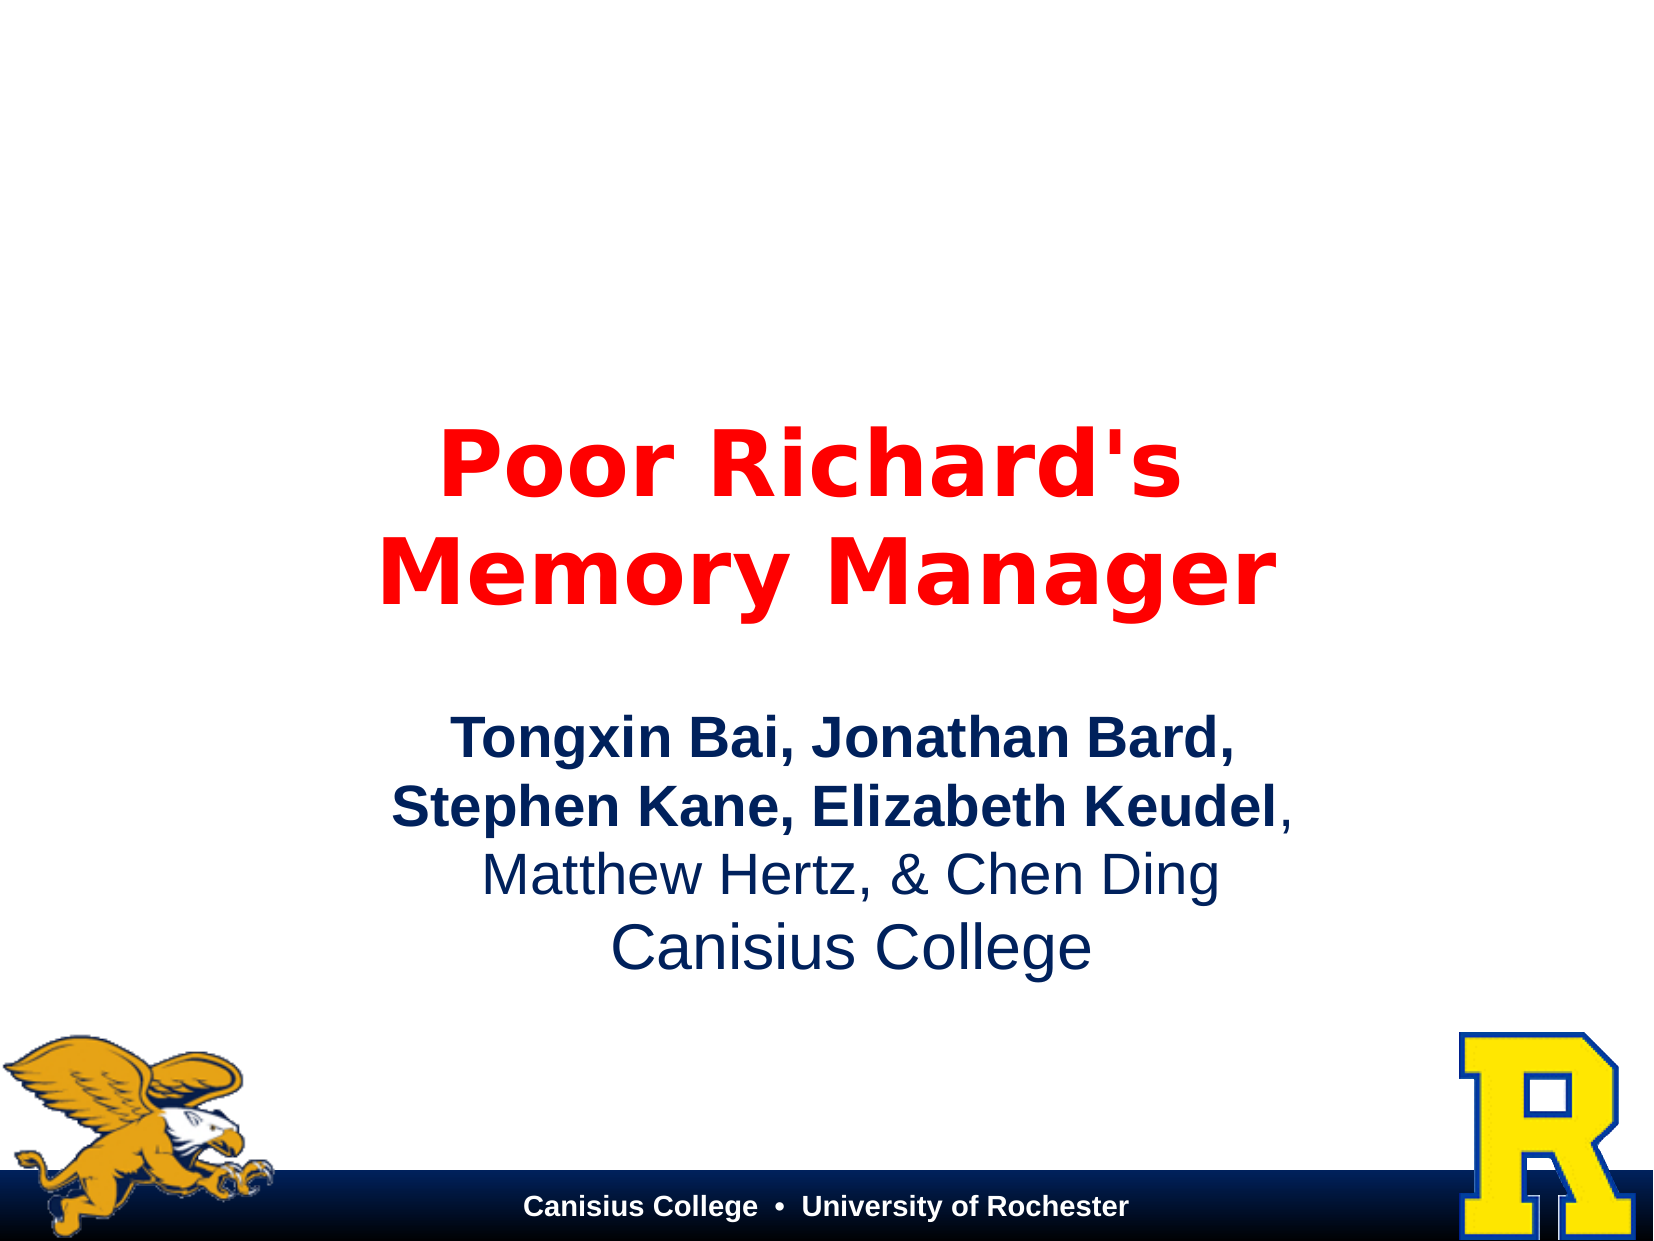

# Poor Richard's Memory Manager
Tongxin Bai, Jonathan Bard,
Stephen Kane, Elizabeth Keudel,
Matthew Hertz, & Chen Ding
Canisius College